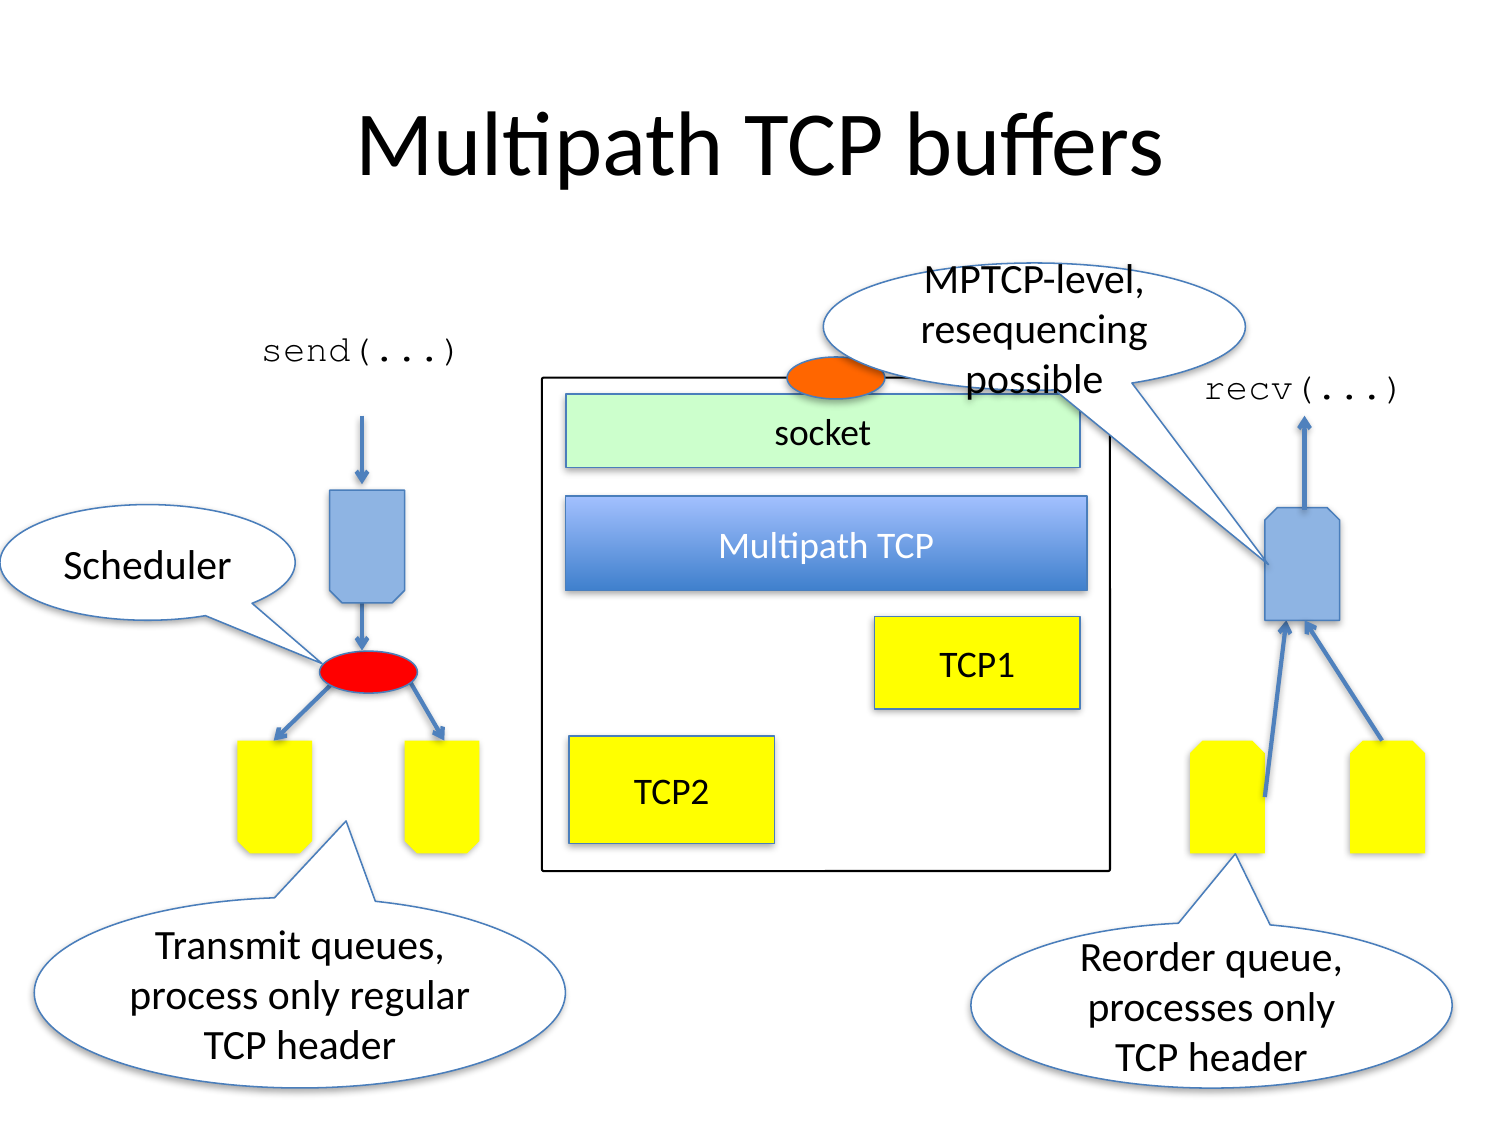

# Multipath TCP buffers

MPTCP-level, resequencing possible
send(...)
recv(...)

socket

Multipath TCP
Scheduler

TCP1

TCP2

Transmit queues, process only regular TCP header
Reorder queue, processes only TCP header